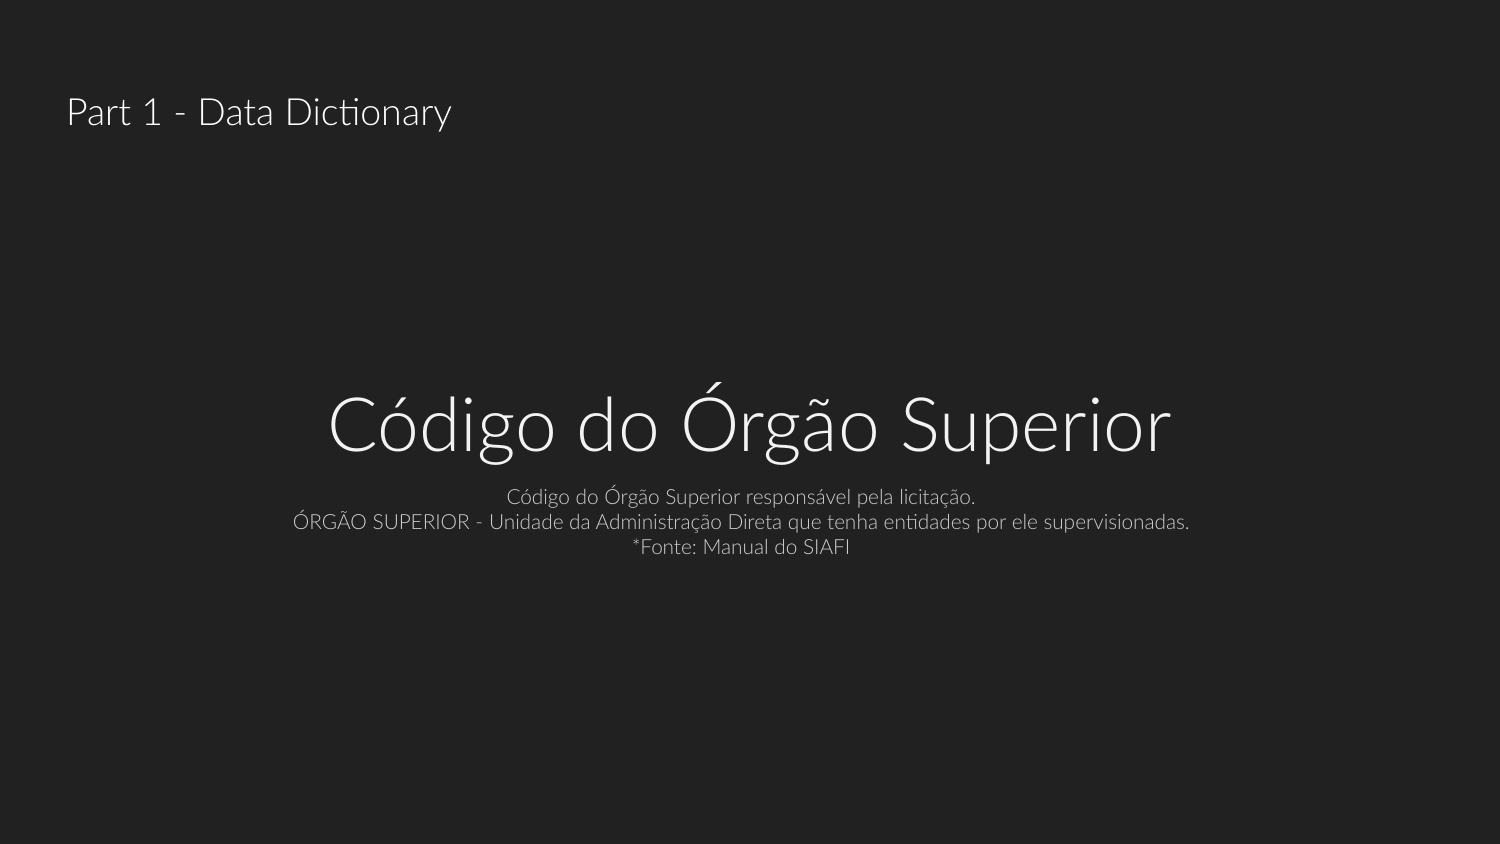

# Part 1 - Data Dictionary
Código do Órgão Superior
Código do Órgão Superior responsável pela licitação.
ÓRGÃO SUPERIOR - Unidade da Administração Direta que tenha entidades por ele supervisionadas.
*Fonte: Manual do SIAFI